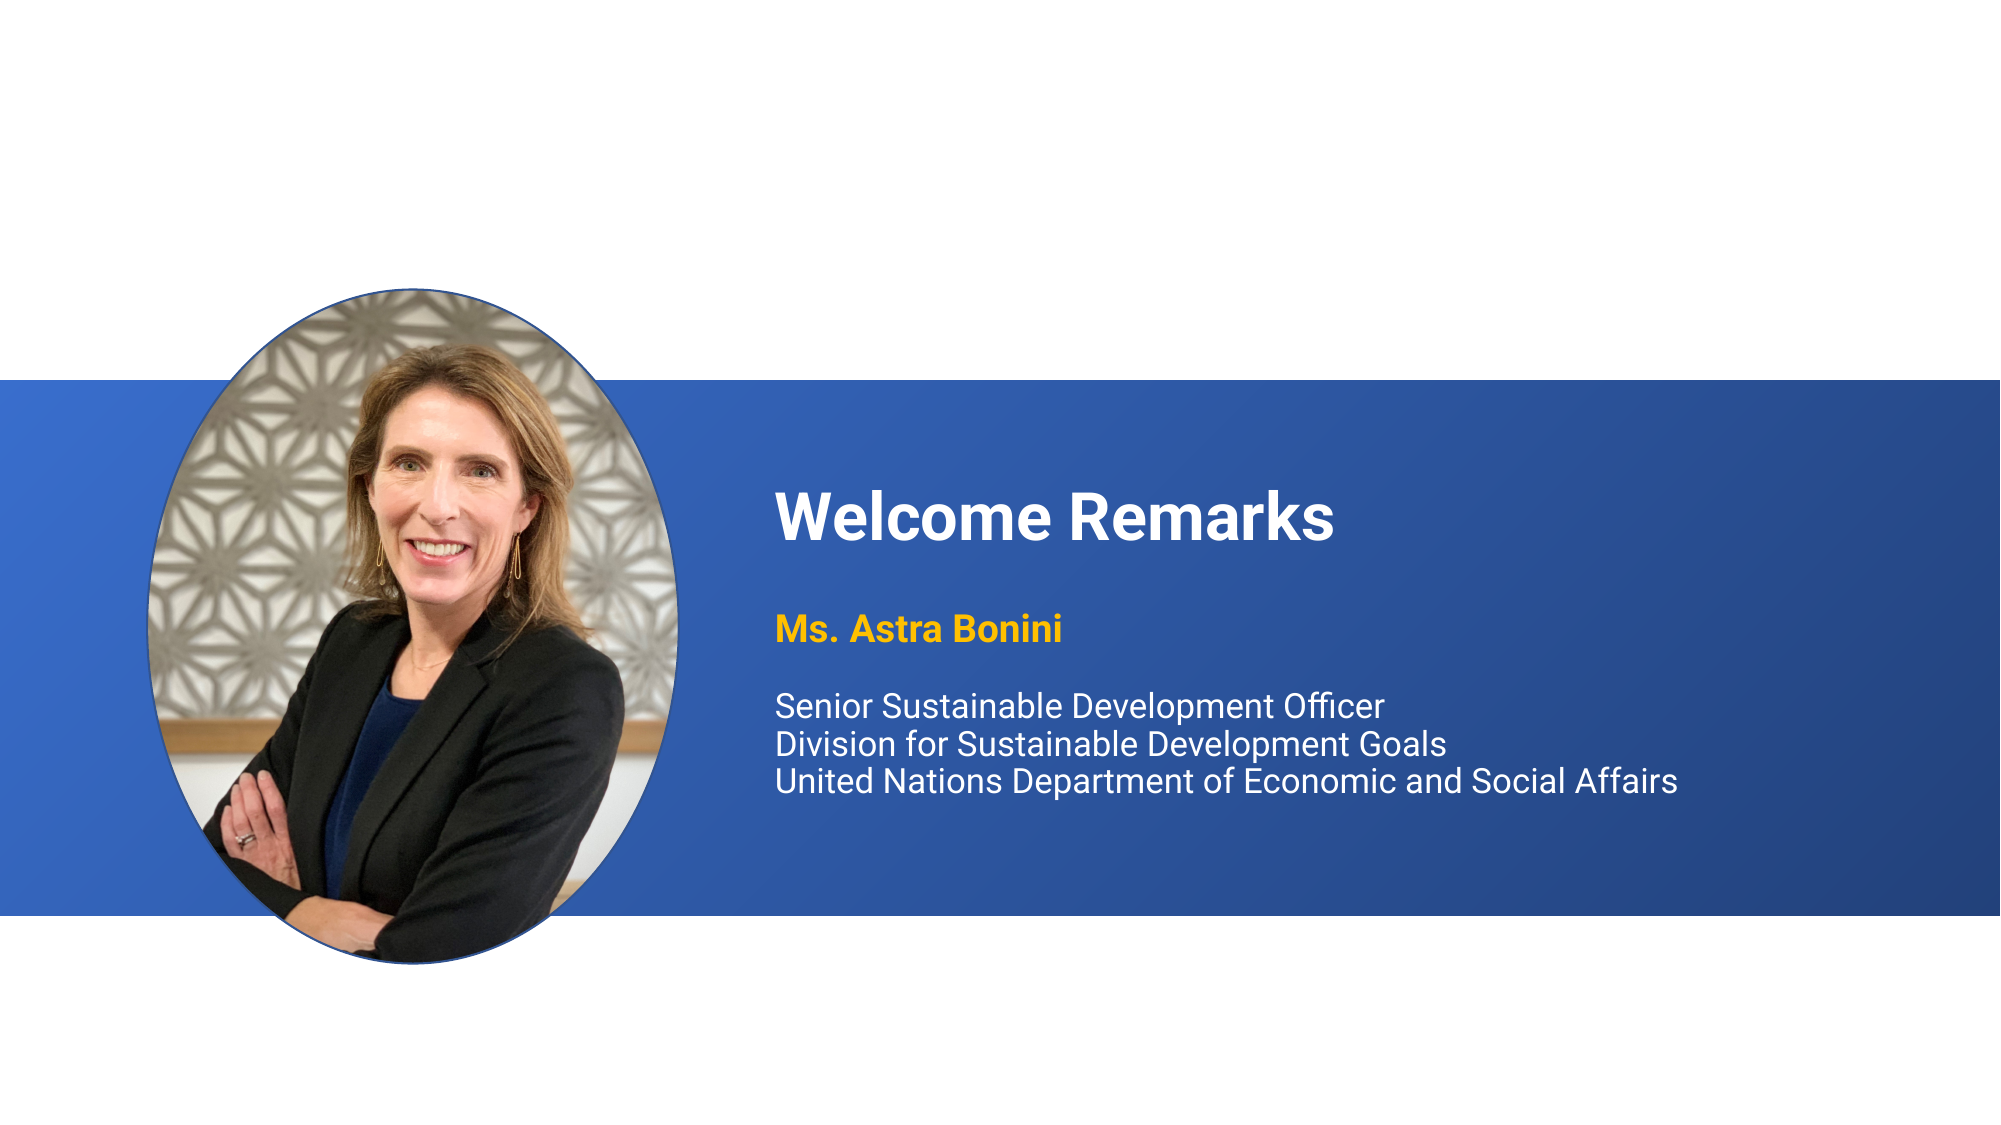

Welcome Remarks

Ms. Astra Bonini
Senior Sustainable Development Officer
Division for Sustainable Development Goals
United Nations Department of Economic and Social Affairs